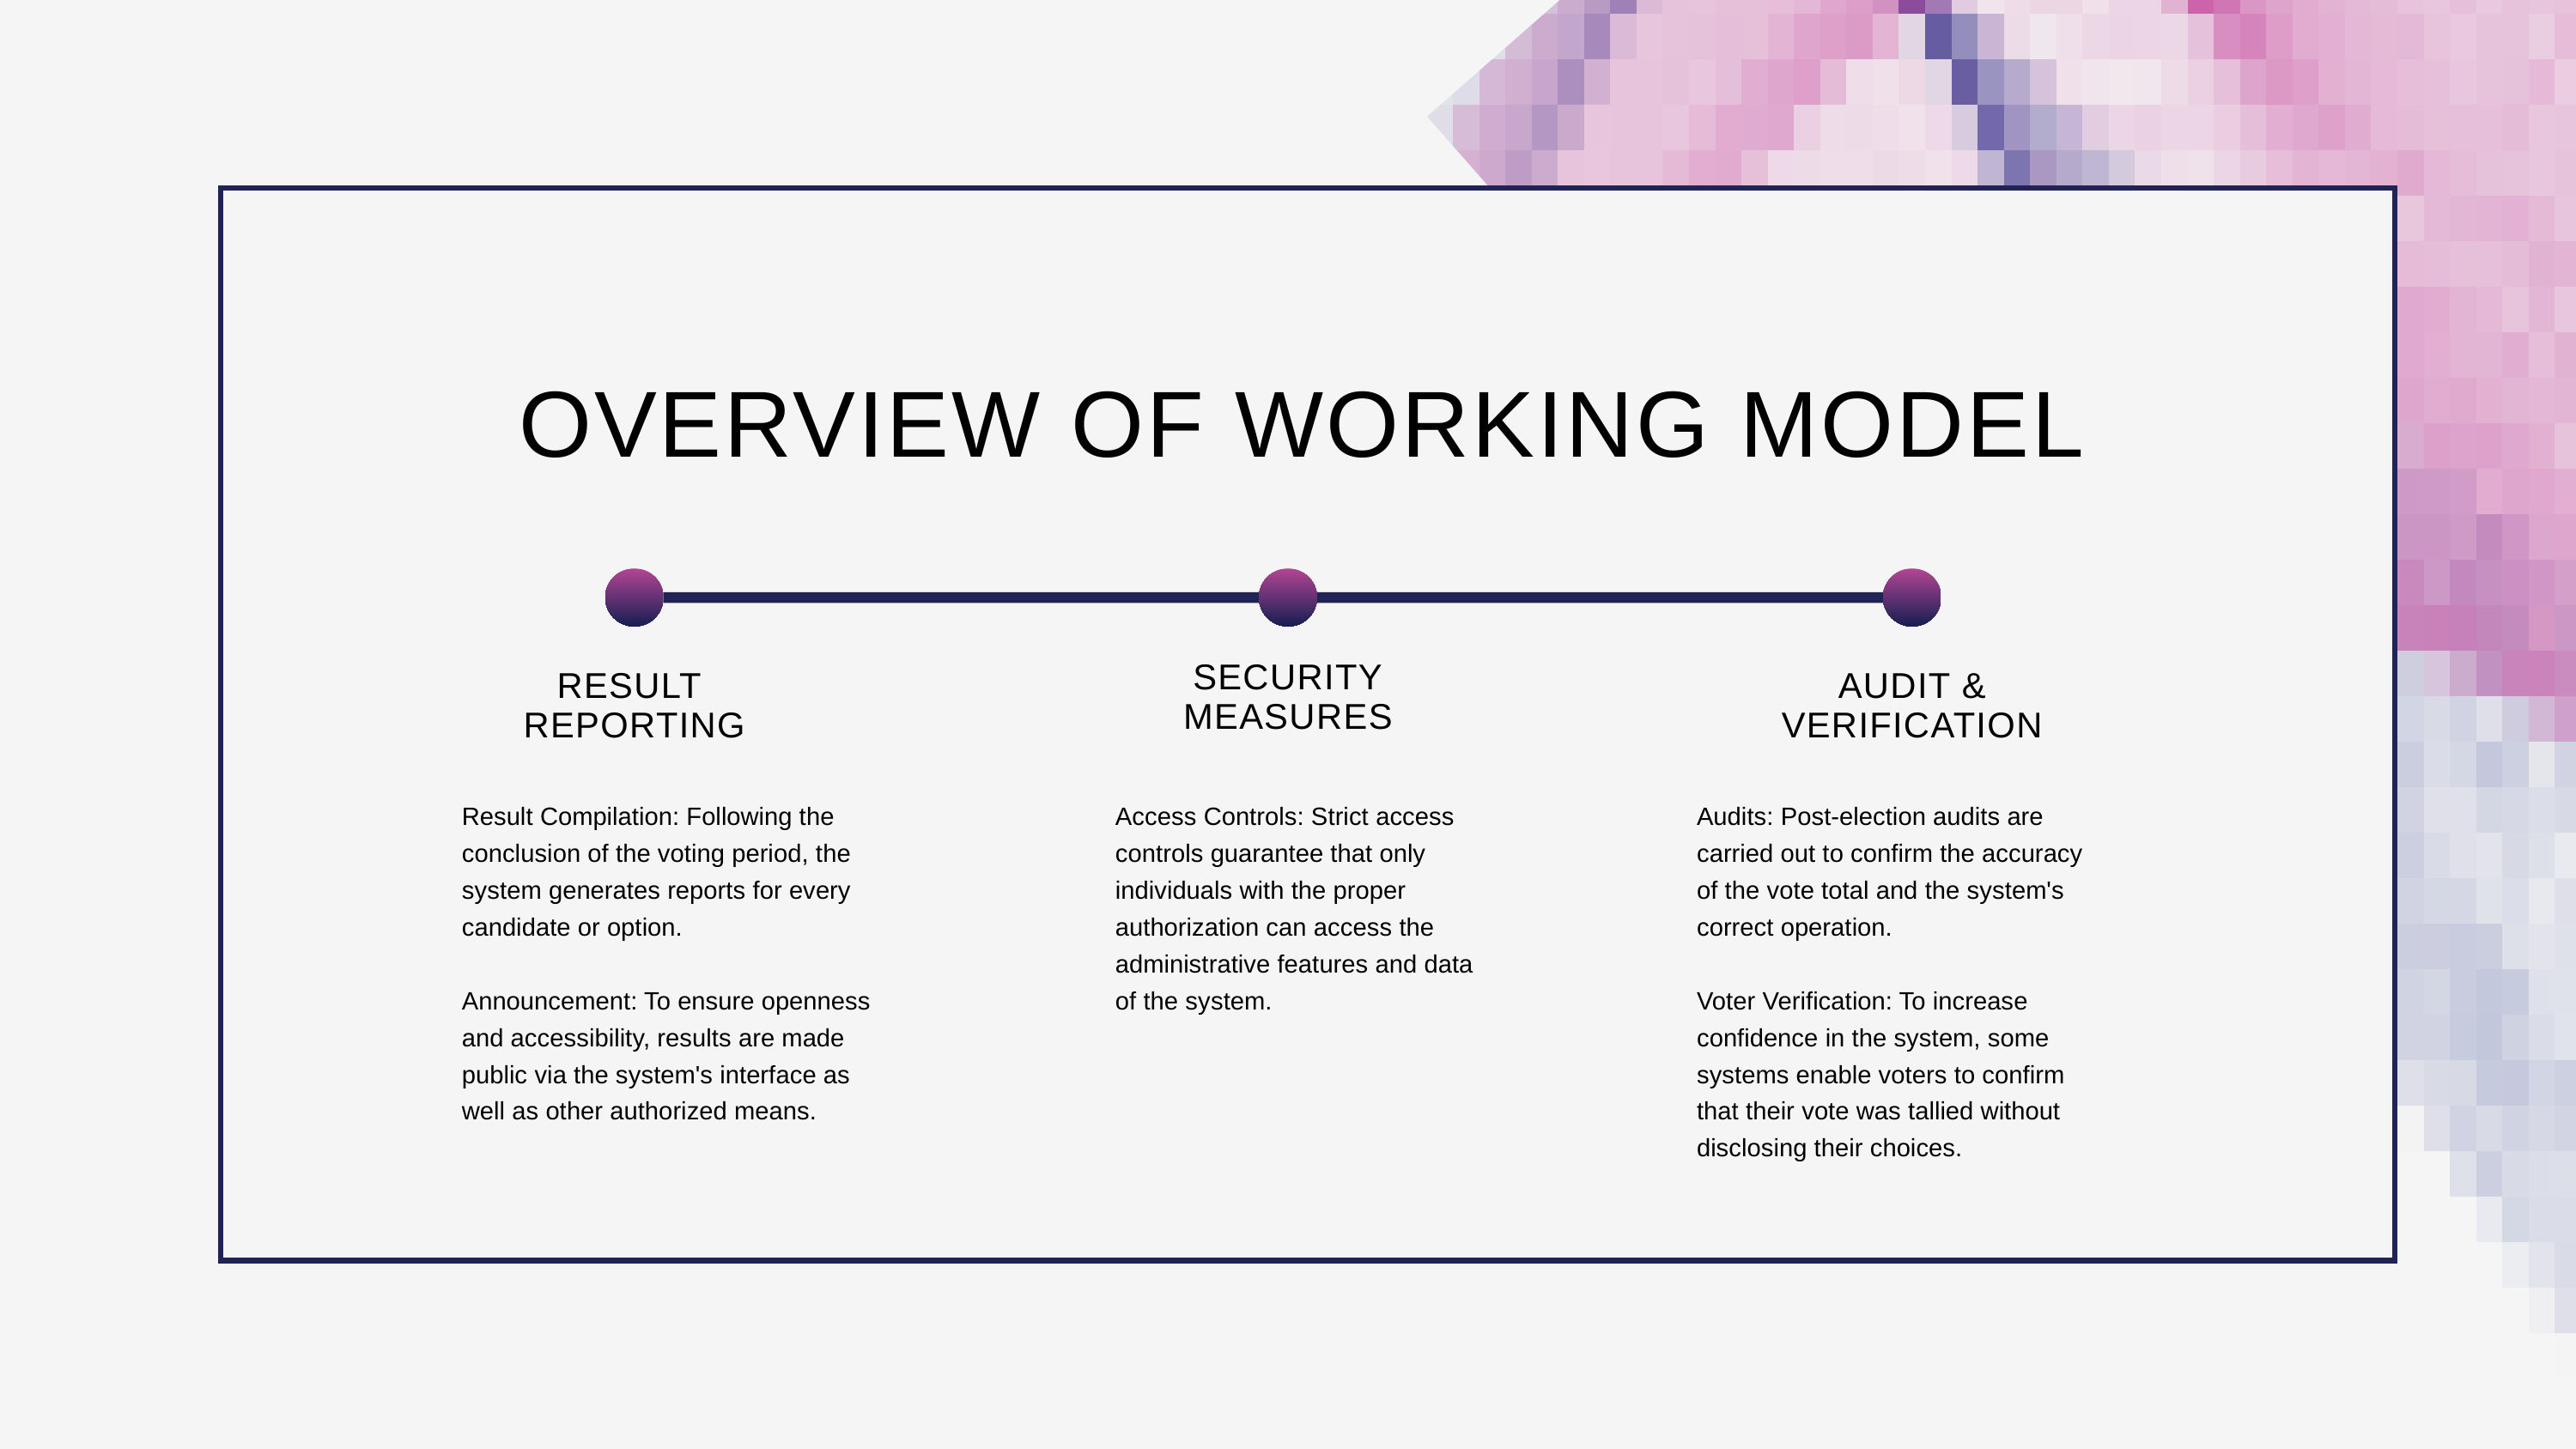

OVERVIEW OF WORKING MODEL

SECURITY MEASURES
RESULT
REPORTING
AUDIT &
VERIFICATION
Result Compilation: Following the conclusion of the voting period, the system generates reports for every candidate or option.

Announcement: To ensure openness and accessibility, results are made public via the system's interface as well as other authorized means.

Access Controls: Strict access controls guarantee that only individuals with the proper authorization can access the administrative features and data of the system.

Audits: Post-election audits are carried out to confirm the accuracy of the vote total and the system's correct operation.

Voter Verification: To increase confidence in the system, some systems enable voters to confirm that their vote was tallied without disclosing their choices.